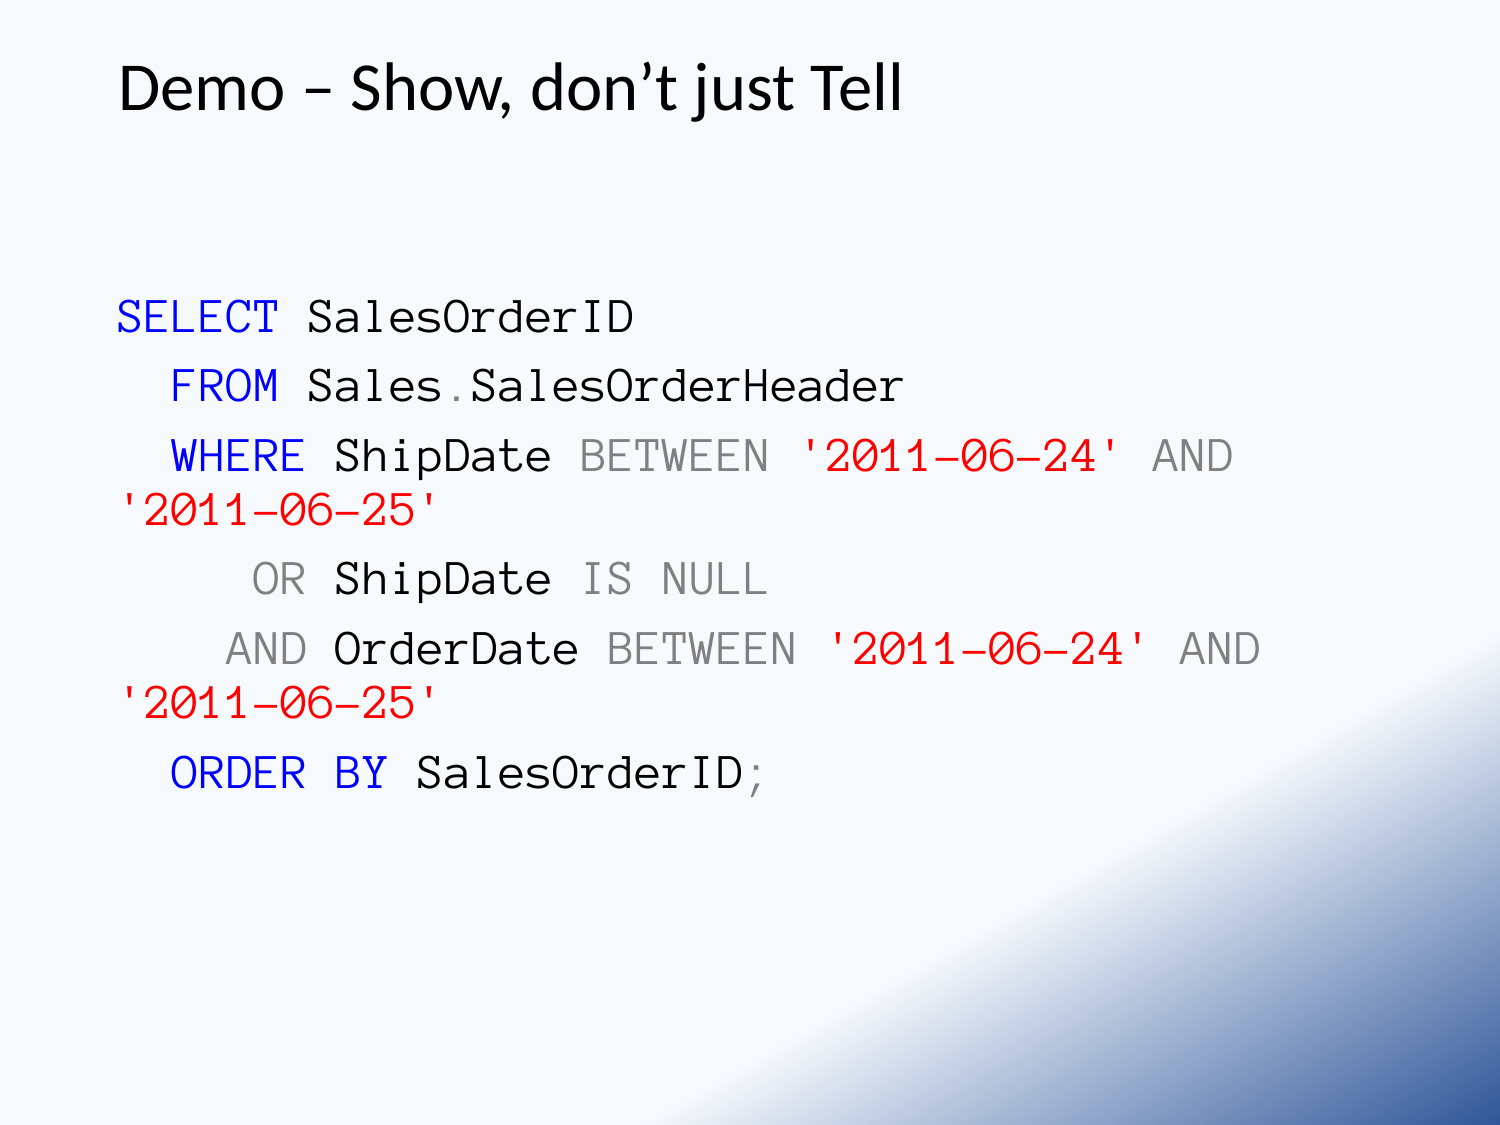

# Demo – Show, don’t just Tell
SELECT SalesOrderID
  FROM Sales.SalesOrderHeader
  WHERE ShipDate BETWEEN '2011-06-24' AND '2011-06-25'
     OR ShipDate IS NULL
    AND OrderDate BETWEEN '2011-06-24' AND '2011-06-25'
  ORDER BY SalesOrderID;